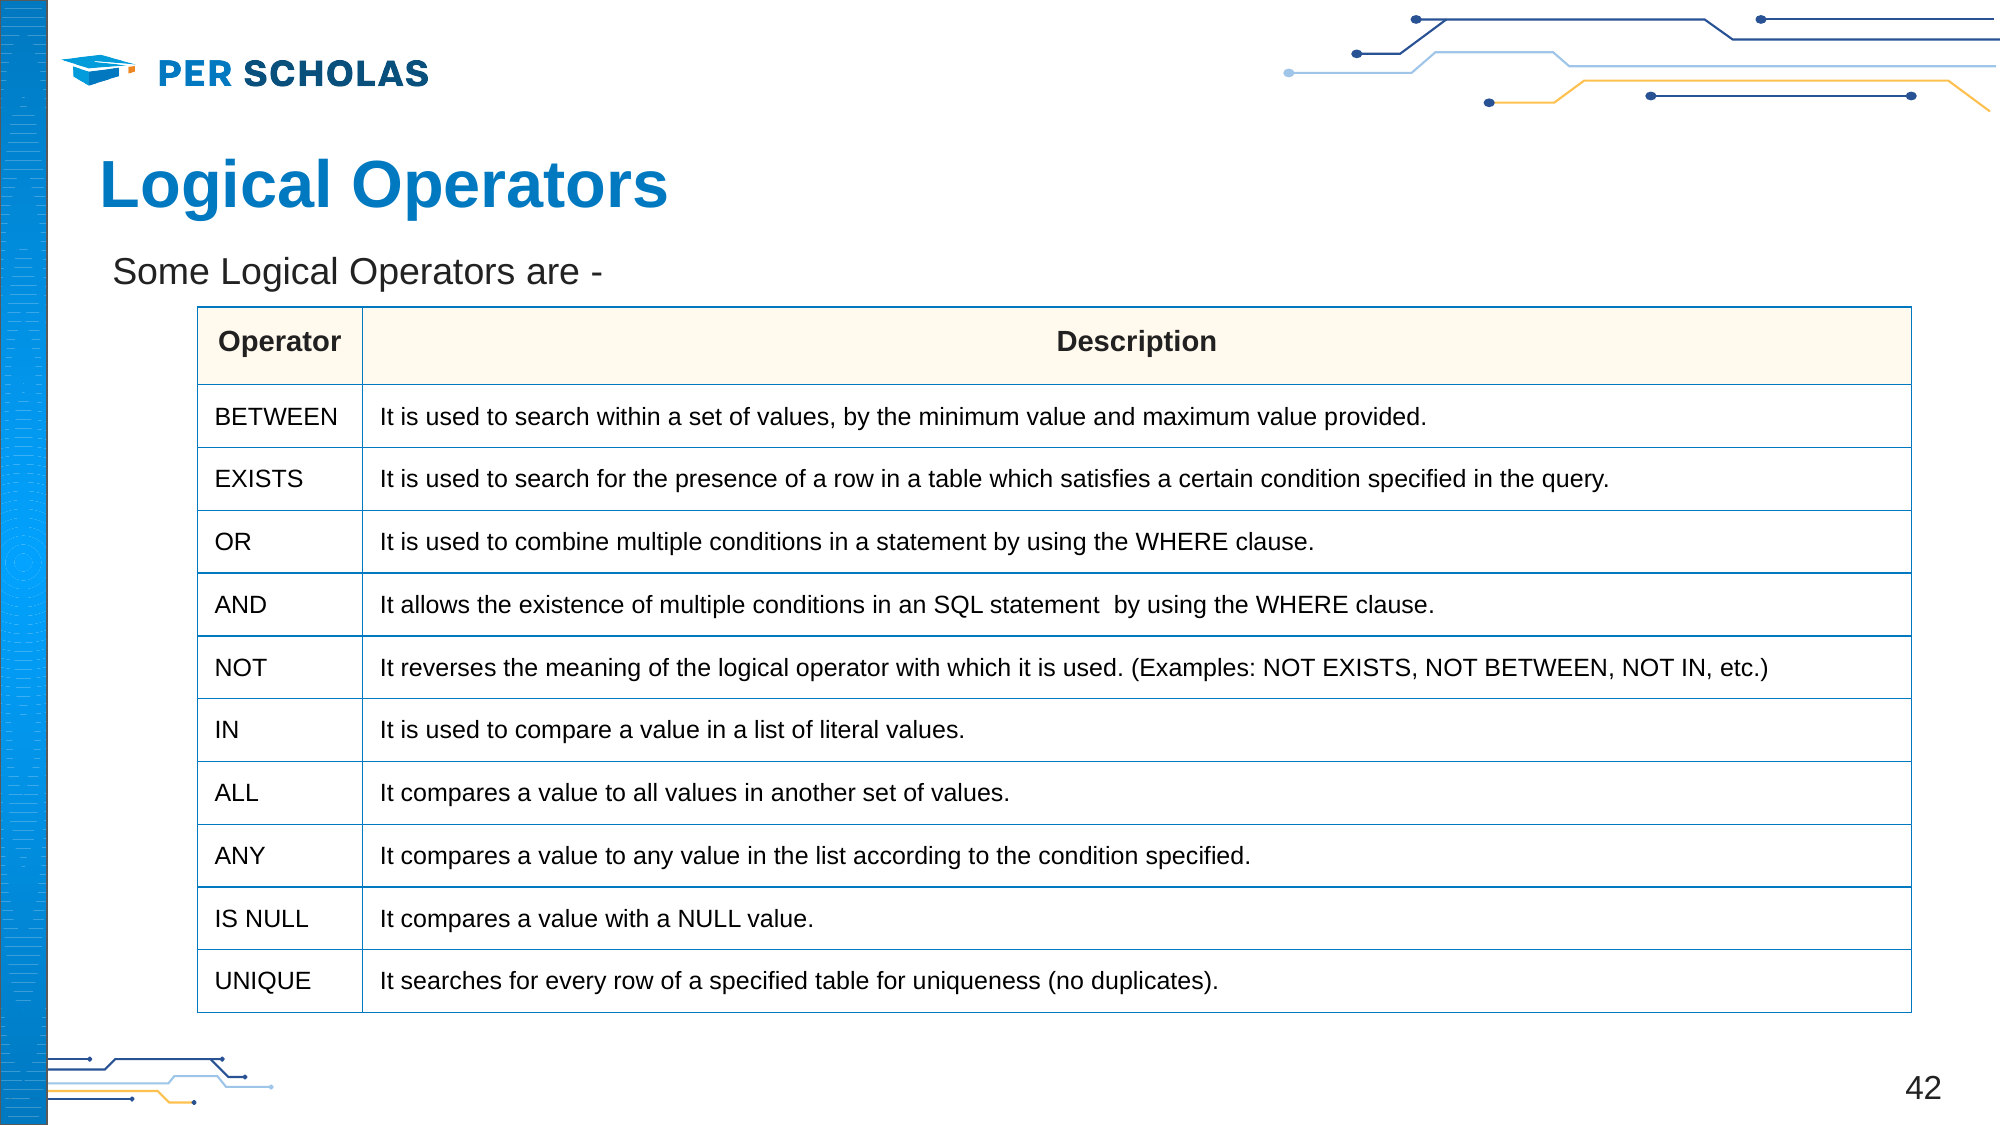

# Logical Operators
Some Logical Operators are -
| Operator | Description |
| --- | --- |
| BETWEEN | It is used to search within a set of values, by the minimum value and maximum value provided. |
| EXISTS | It is used to search for the presence of a row in a table which satisfies a certain condition specified in the query. |
| OR | It is used to combine multiple conditions in a statement by using the WHERE clause. |
| AND | It allows the existence of multiple conditions in an SQL statement by using the WHERE clause. |
| NOT | It reverses the meaning of the logical operator with which it is used. (Examples: NOT EXISTS, NOT BETWEEN, NOT IN, etc.) |
| IN | It is used to compare a value in a list of literal values. |
| ALL | It compares a value to all values in another set of values. |
| ANY | It compares a value to any value in the list according to the condition specified. |
| IS NULL | It compares a value with a NULL value. |
| UNIQUE | It searches for every row of a specified table for uniqueness (no duplicates). |
42